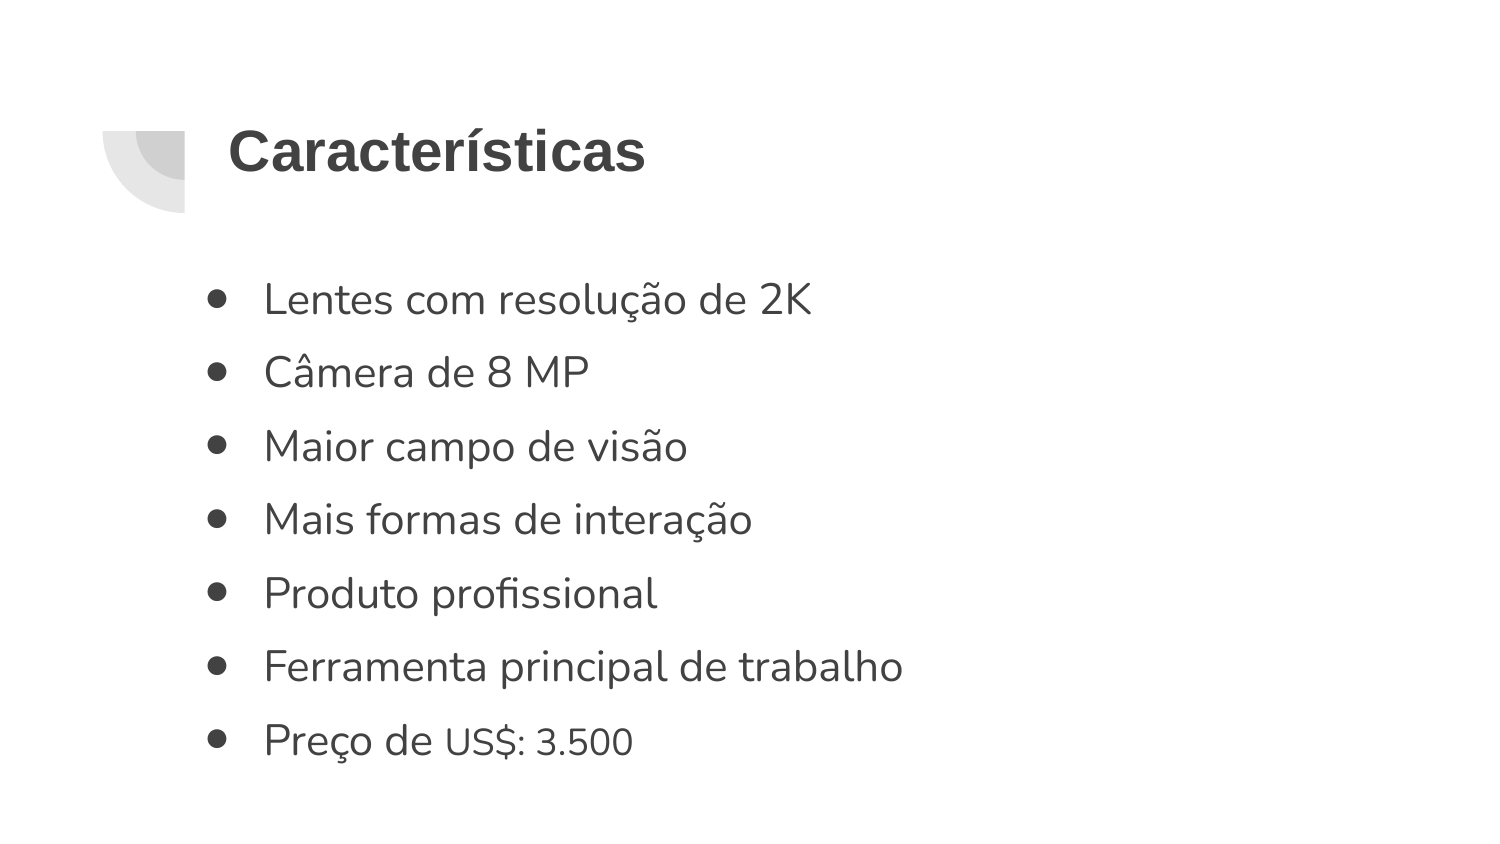

# Características
Lentes com resolução de 2K
Câmera de 8 MP
Maior campo de visão
Mais formas de interação
Produto profissional
Ferramenta principal de trabalho
Preço de US$: 3.500